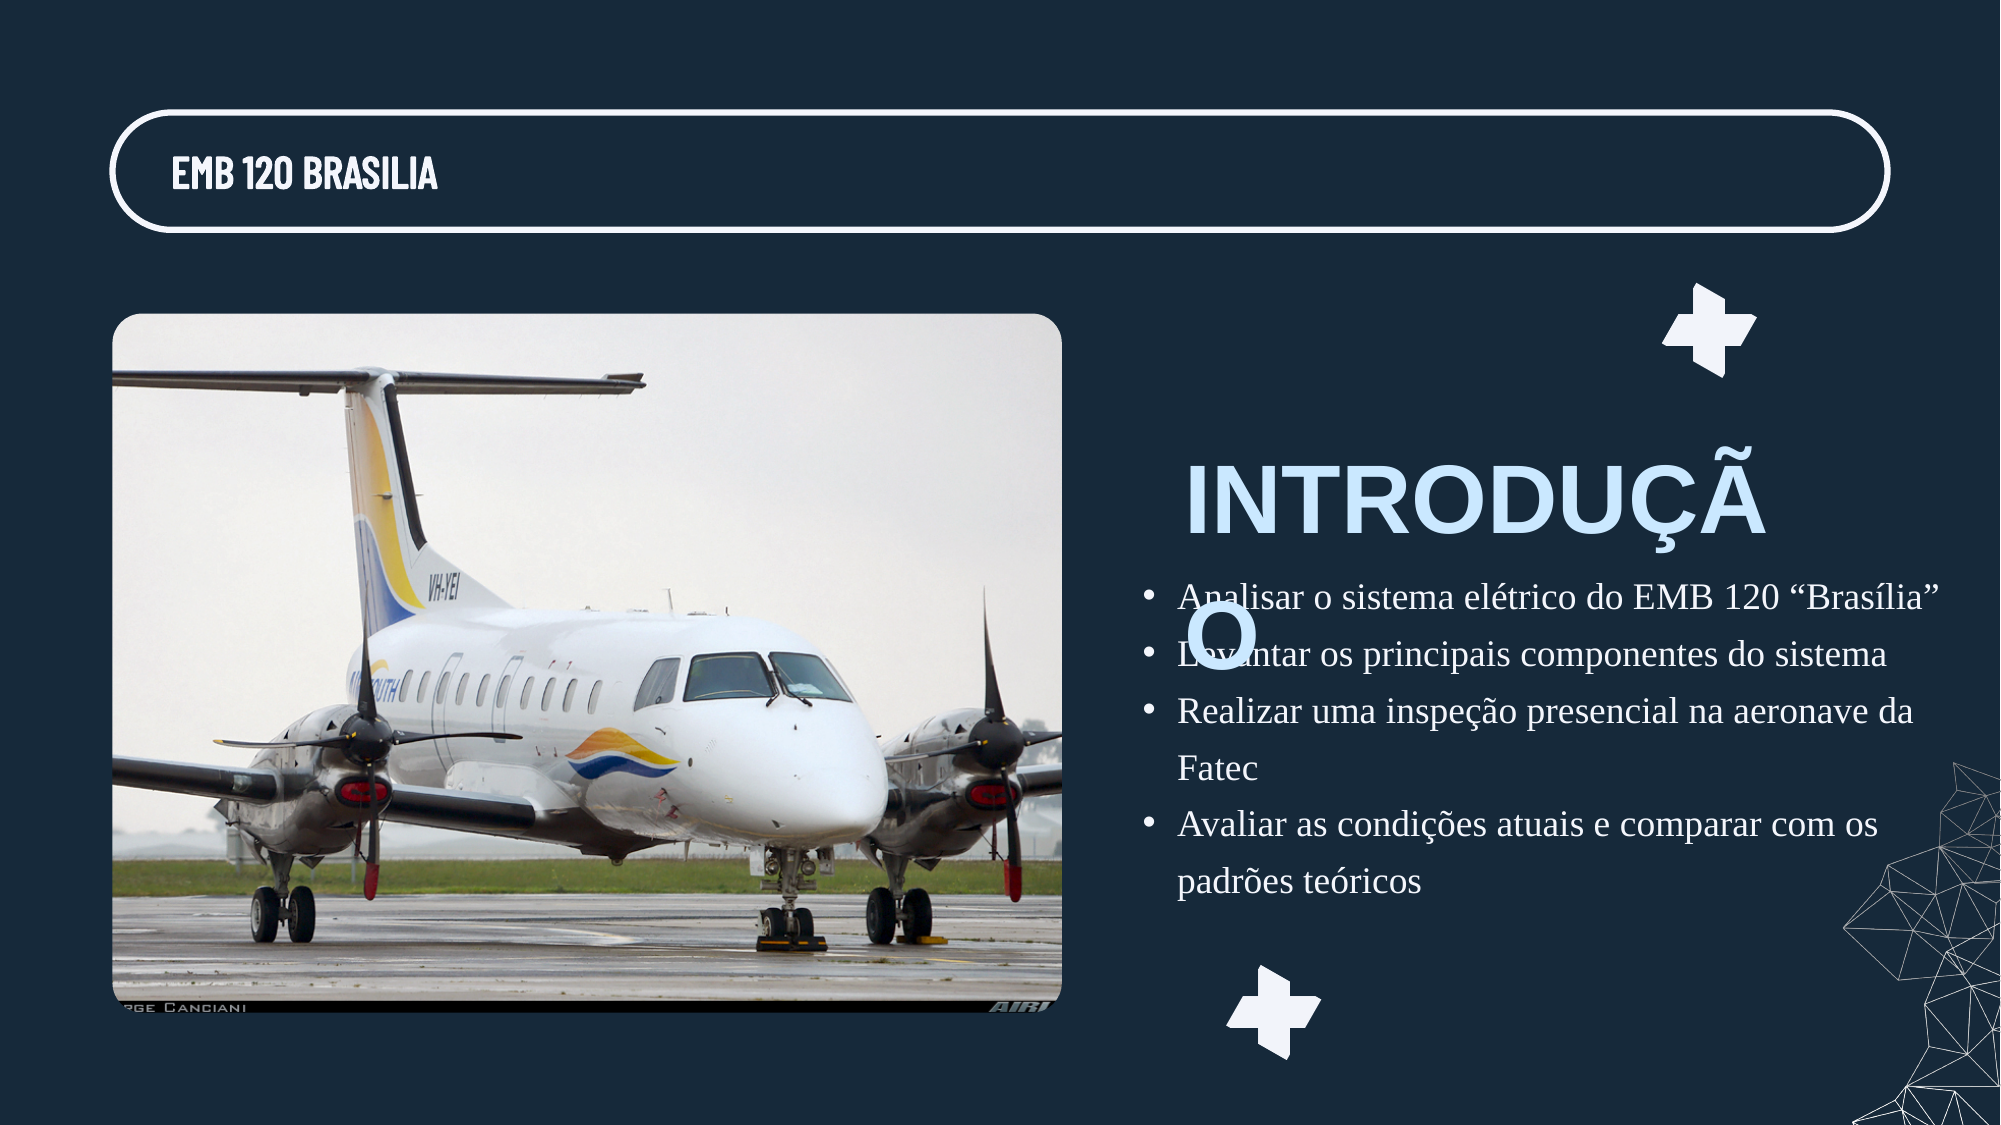

EMB 120 BRASILIA

INTRODUÇÃO
Analisar o sistema elétrico do EMB 120 “Brasília”
Levantar os principais componentes do sistema
Realizar uma inspeção presencial na aeronave da Fatec
Avaliar as condições atuais e comparar com os padrões teóricos